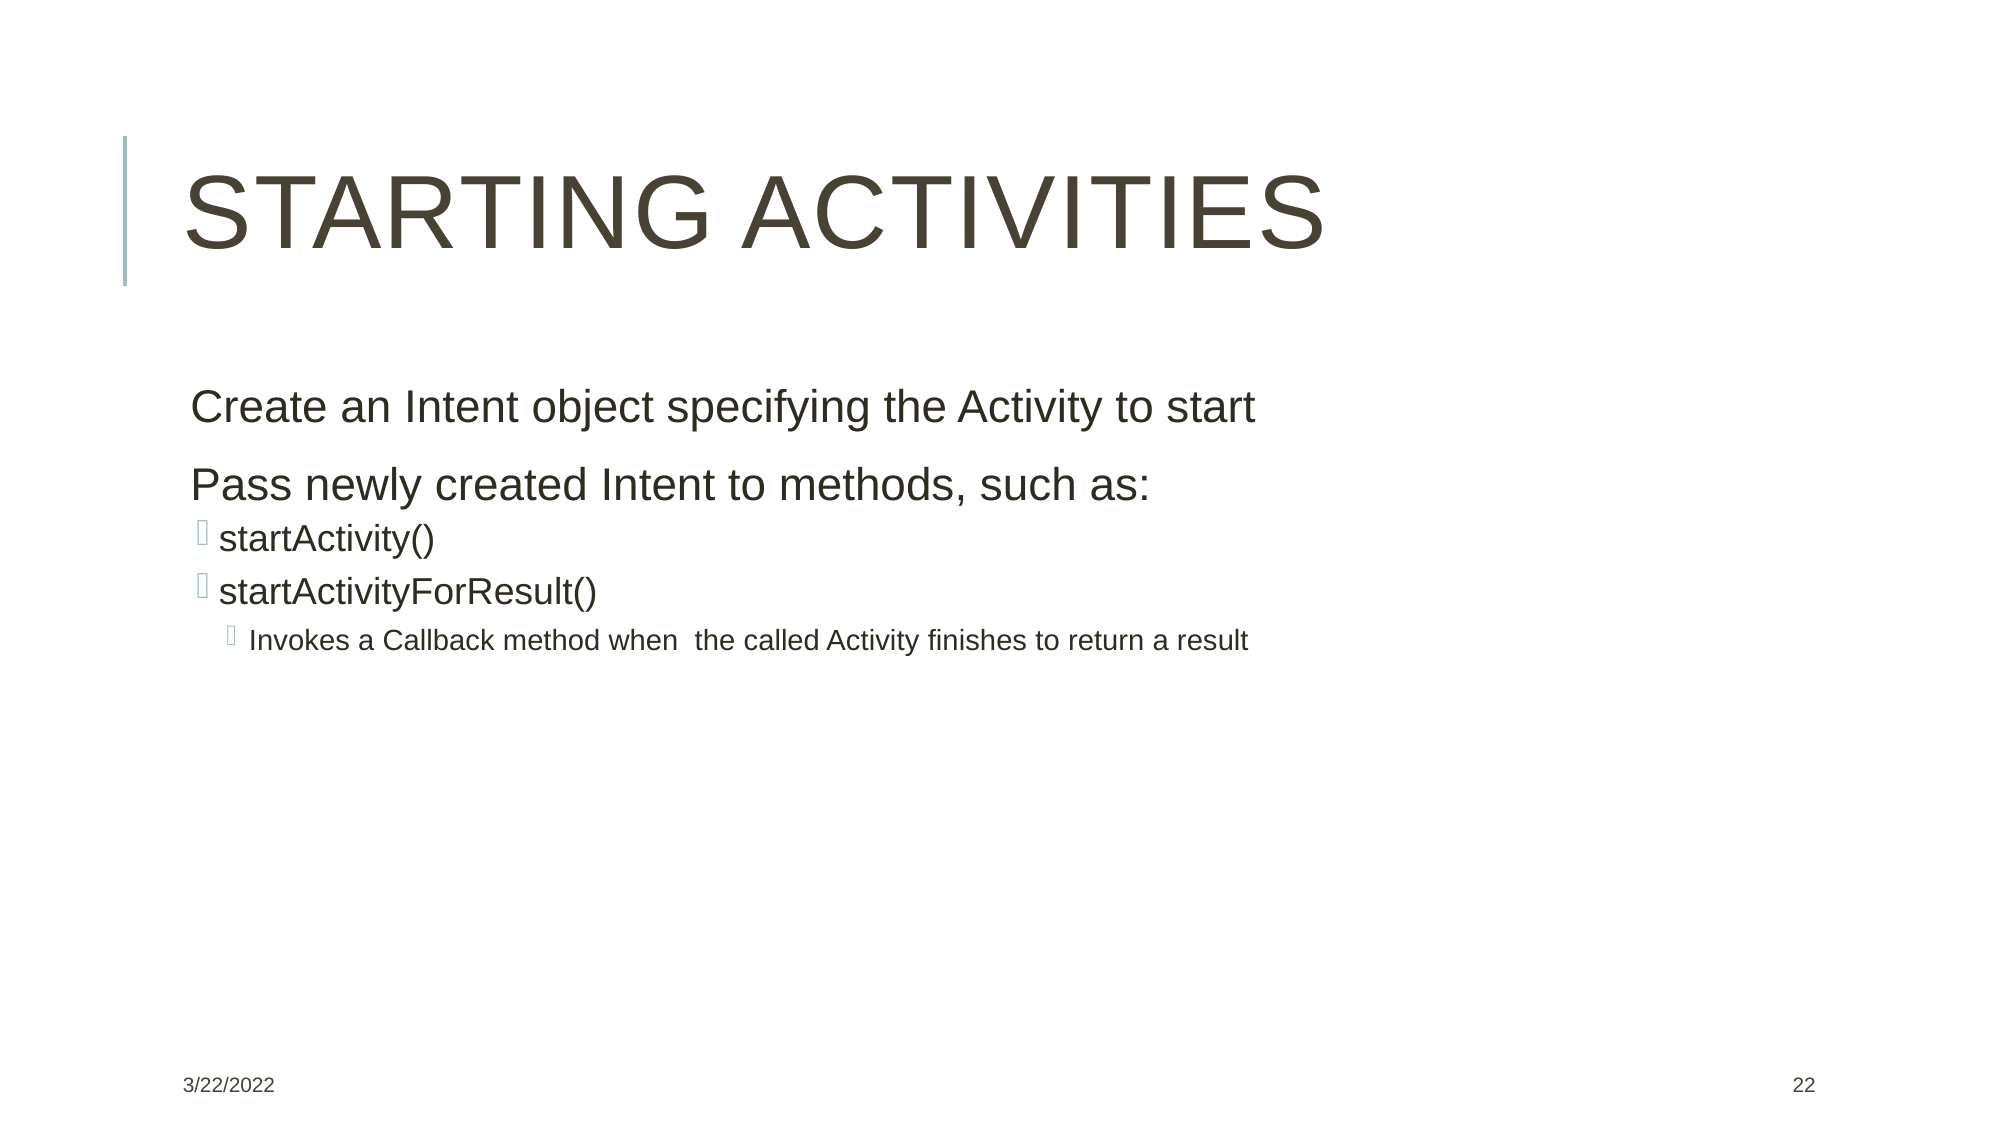

# Starting Activities
Create an Intent object specifying the Activity to start
Pass newly created Intent to methods, such as:
startActivity()
startActivityForResult()
Invokes a Callback method when  the called Activity finishes to return a result
3/22/2022
22